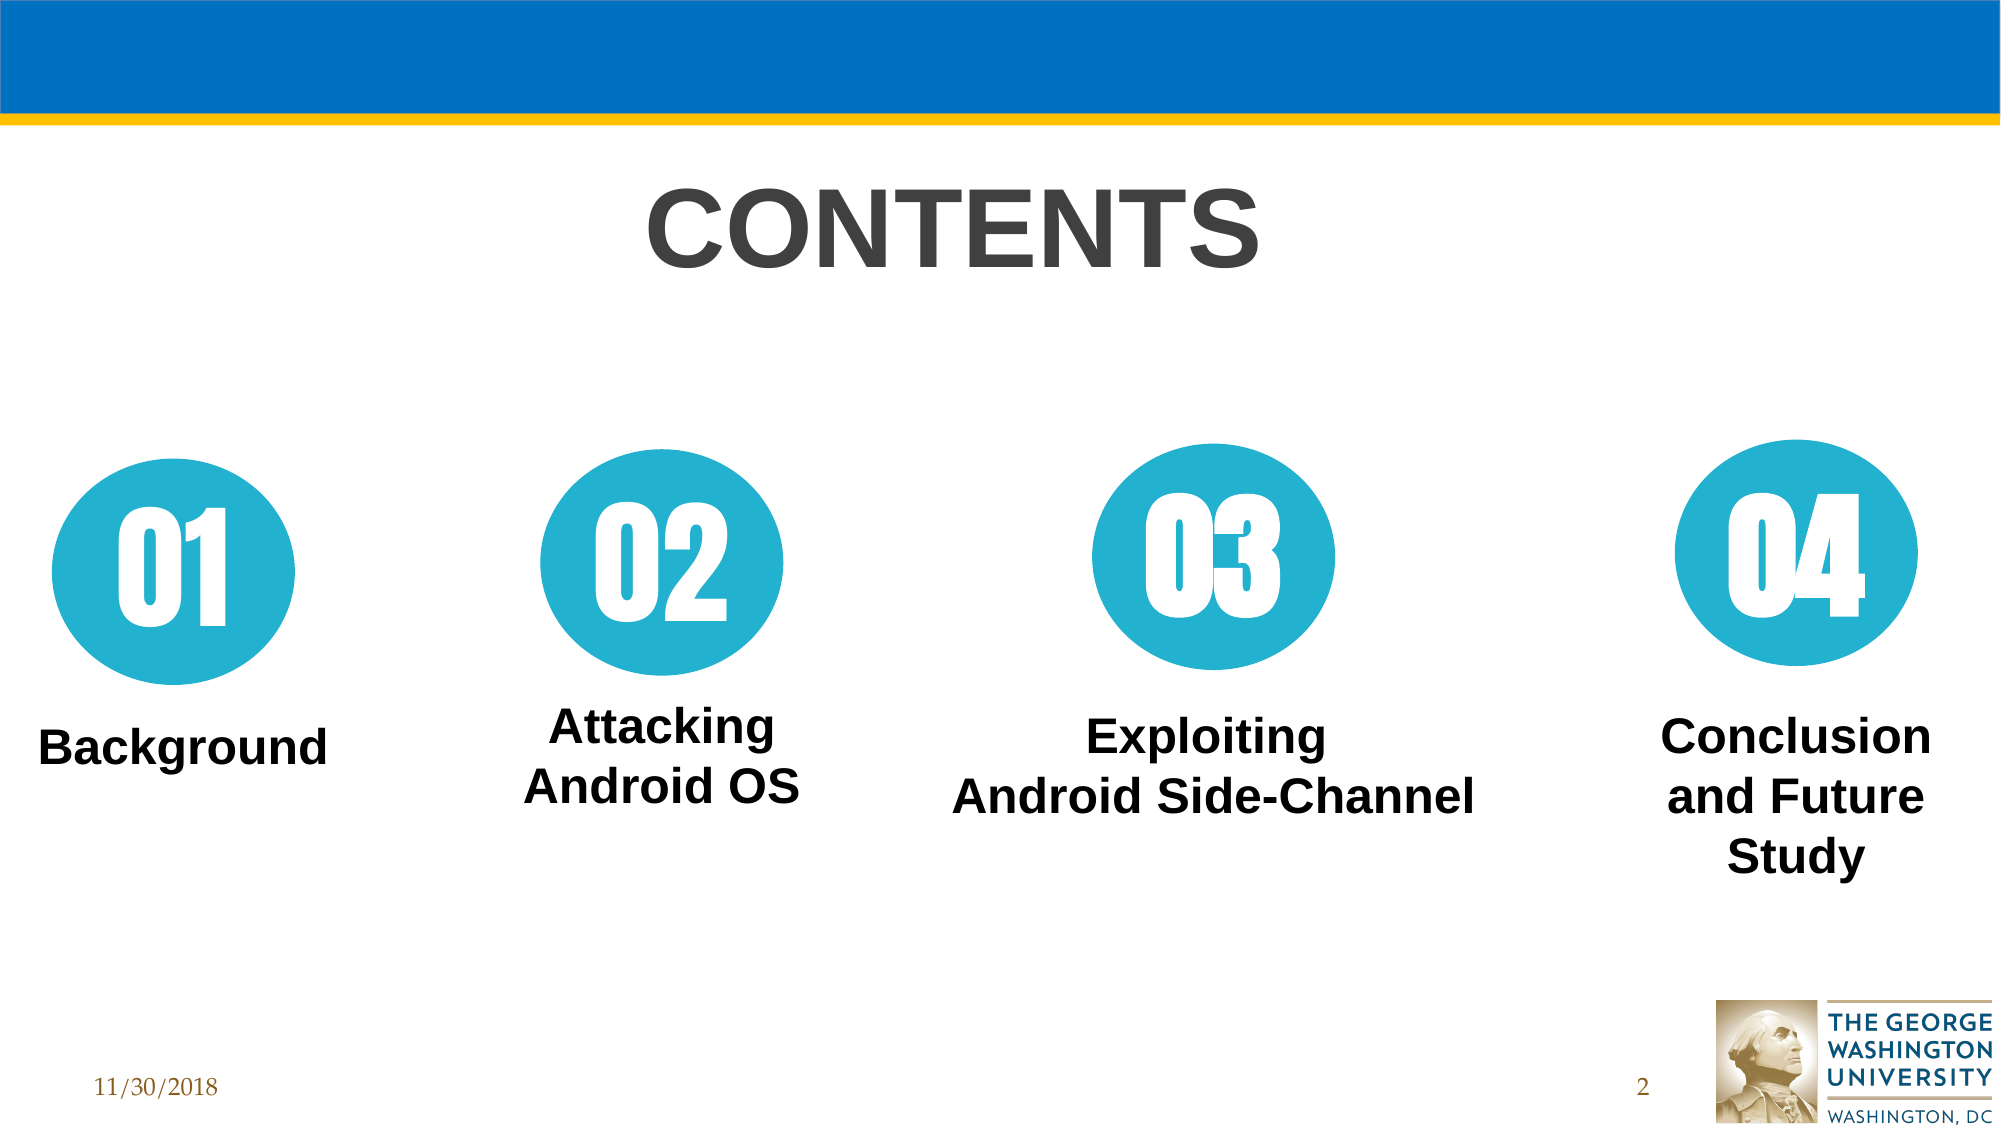

CONTENTS

01
Background
03
04
02
Attacking
Android OS
Exploiting
Android Side-Channel
Conclusion and Future Study
11/30/2018
2